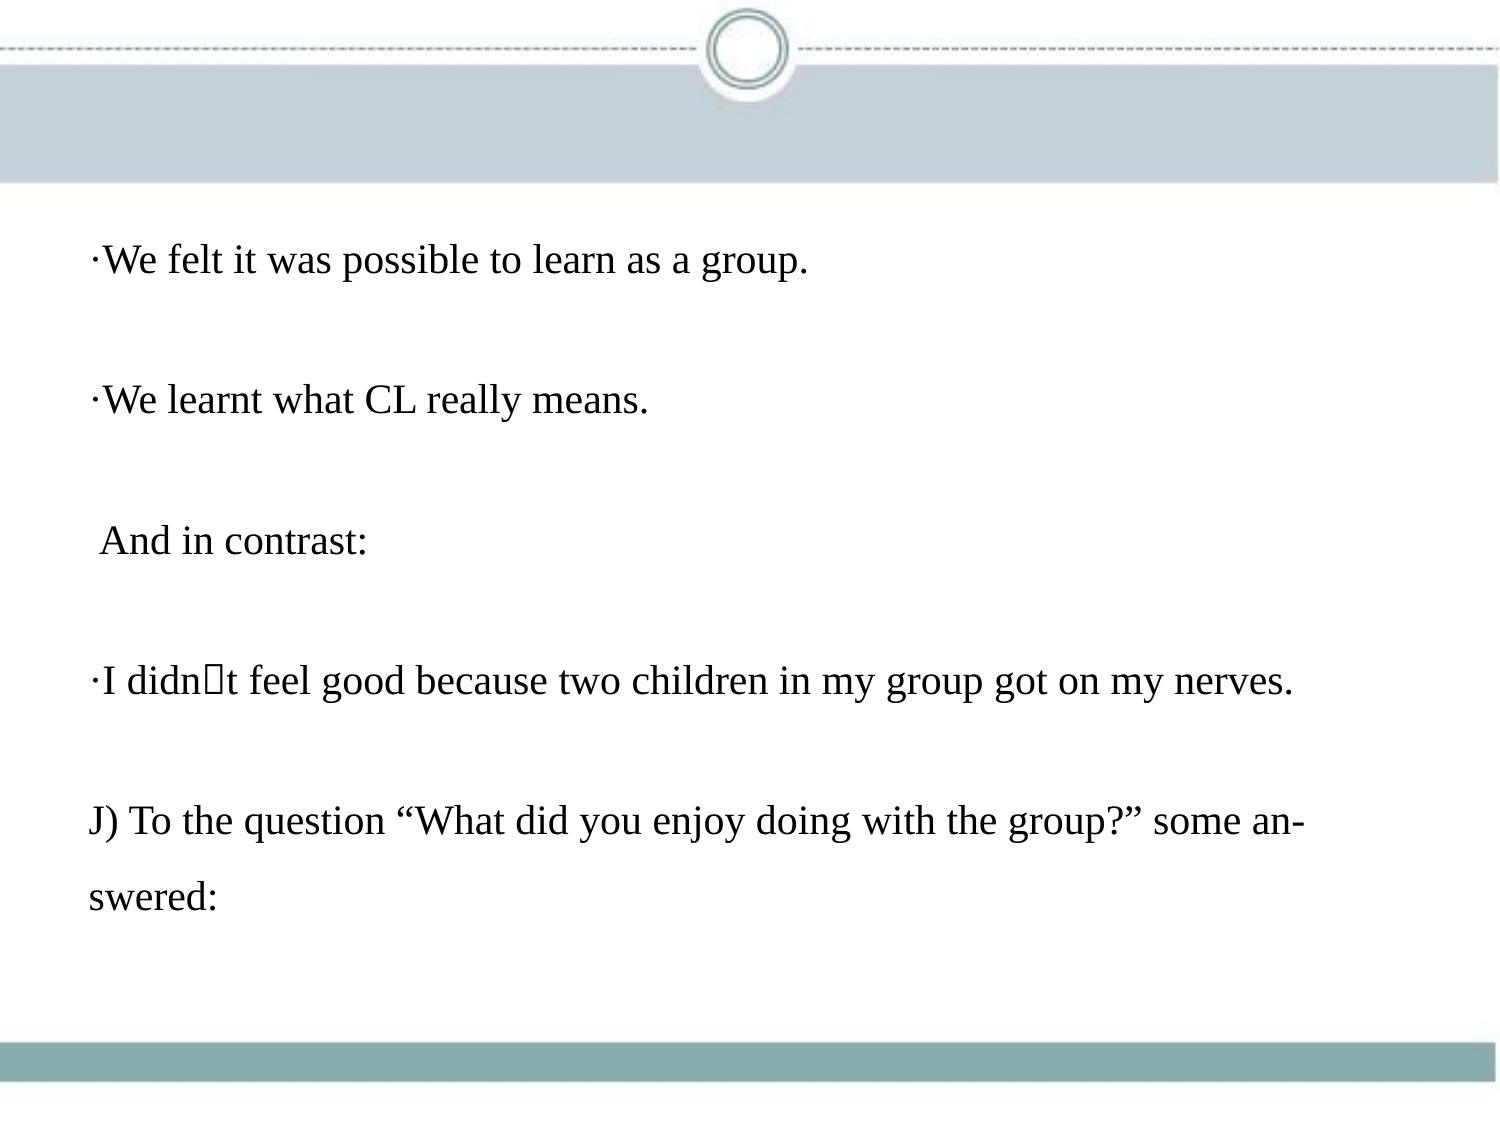

·We felt it was possible to learn as a group.
·We learnt what CL really means.
 And in contrast:
·I didn􀆳t feel good because two children in my group got on my nerves.
J) To the question “What did you enjoy doing with the group?” some an-
swered: